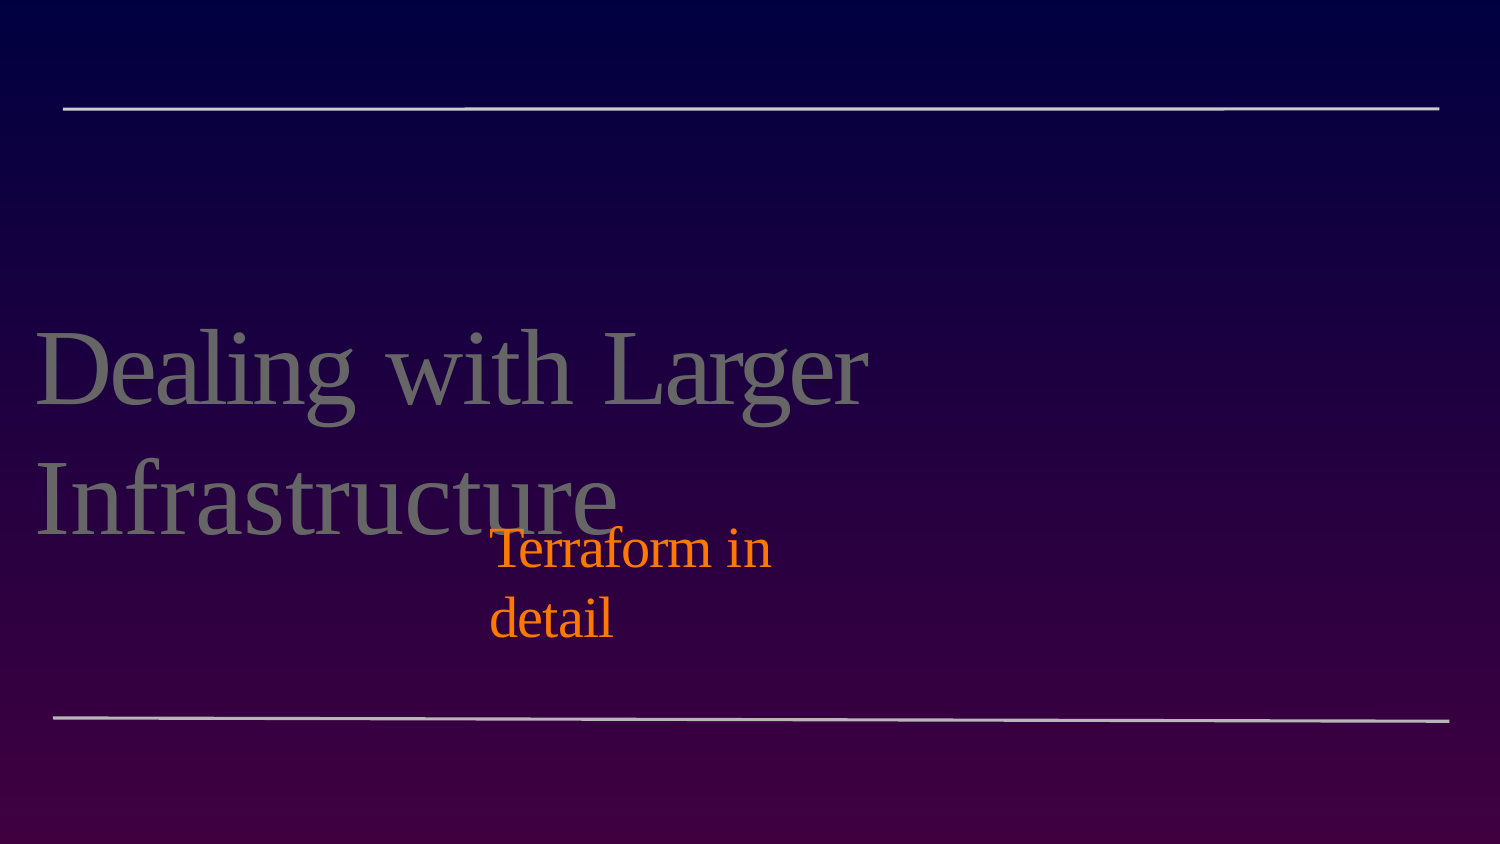

# Dealing with Larger Infrastructure
Terraform in detail